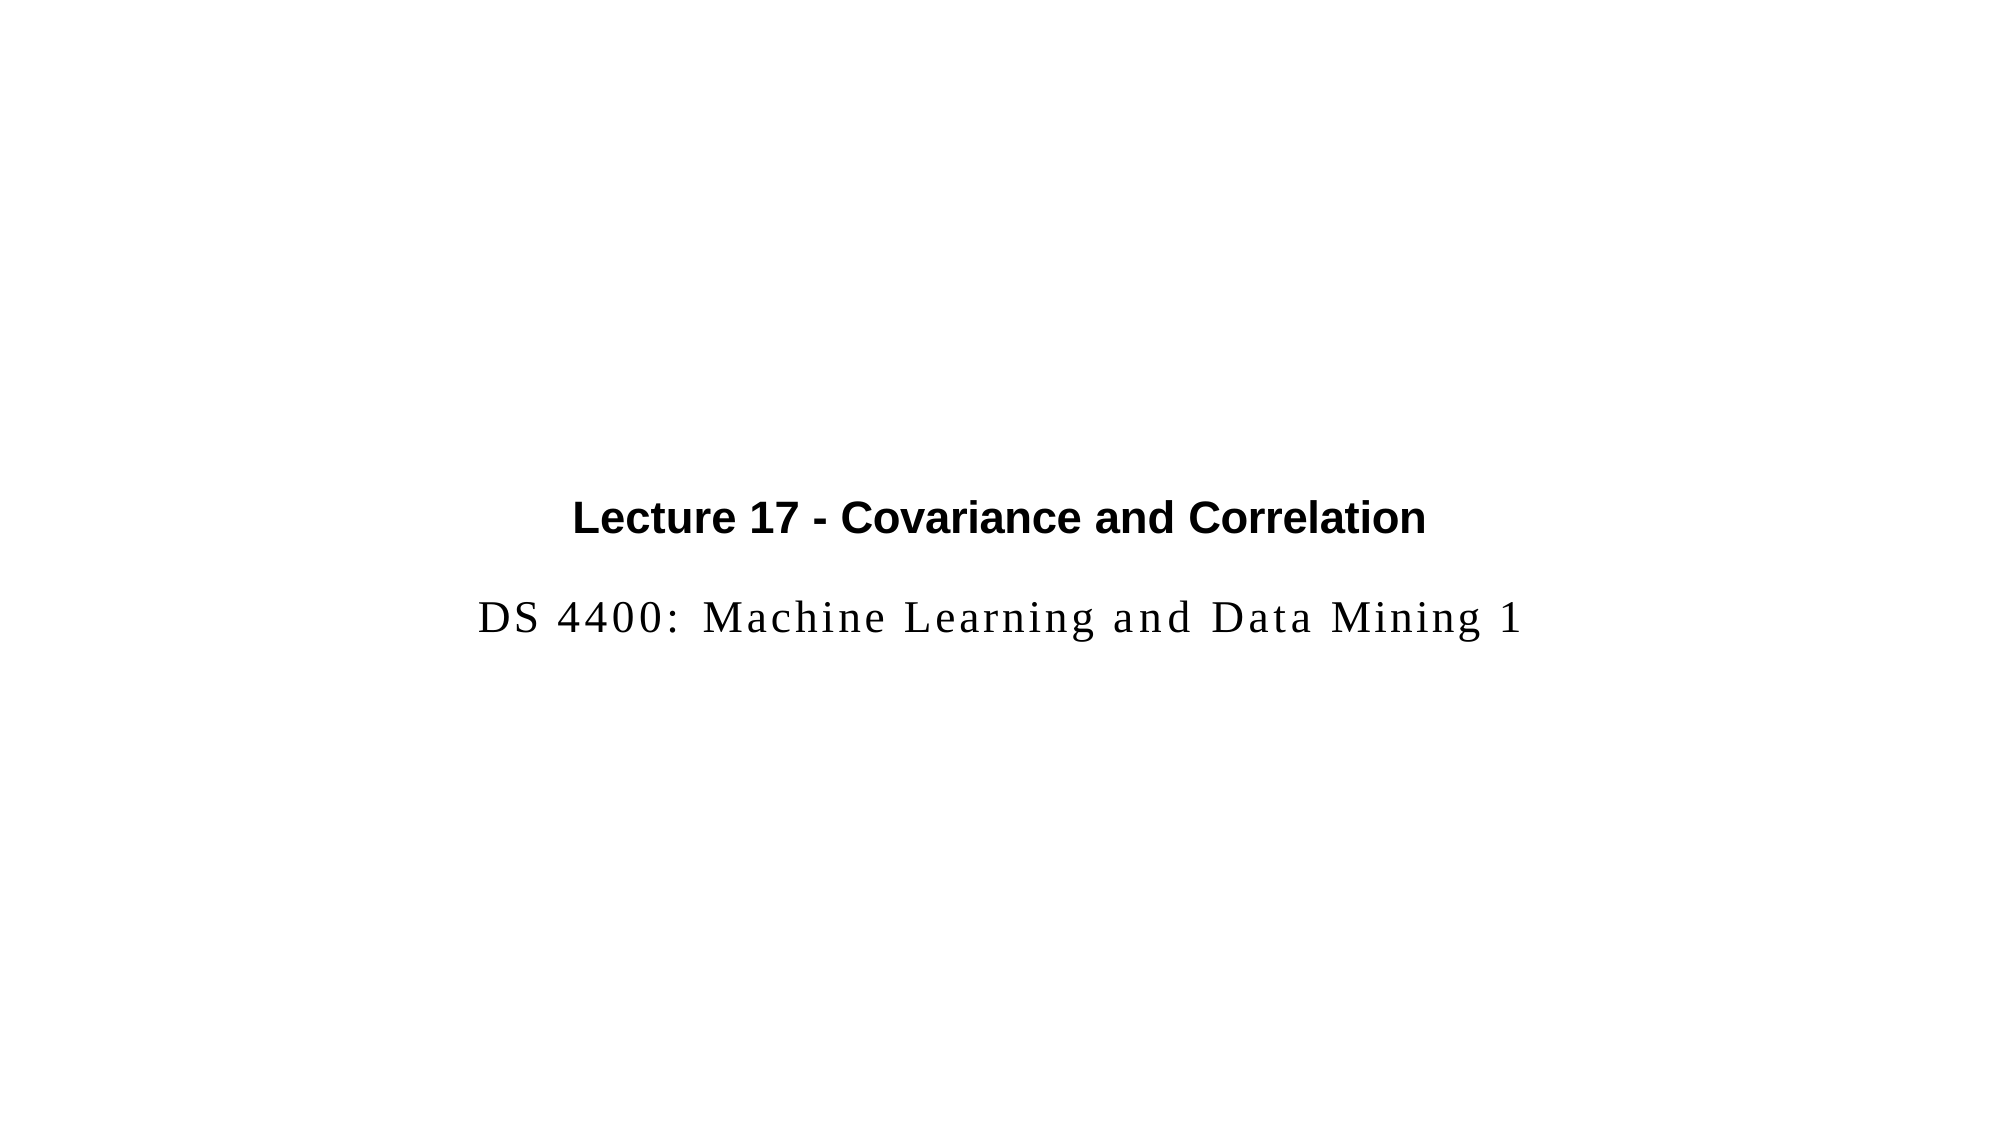

Lecture 17 - Covariance and Correlation
DS 4400: Machine Learning and Data Mining 1